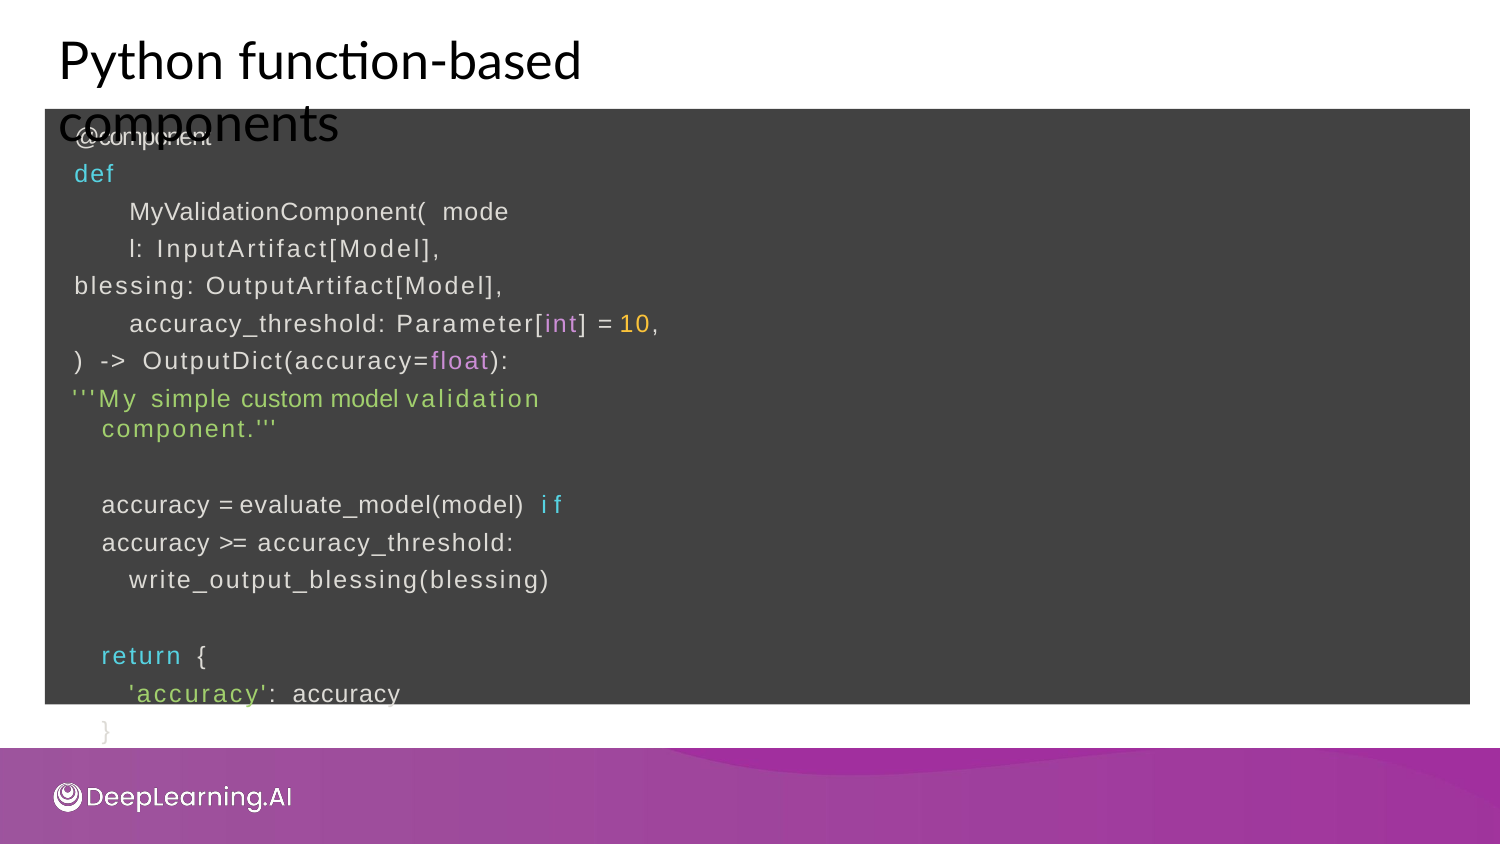

# Python function-based components

@component
def MyValidationComponent(  model: InputArtifact[Model],
blessing: OutputArtifact[Model],  accuracy_threshold: Parameter[int] = 10,
) -> OutputDict(accuracy=float):
'''My simple custom model validation component.'''

accuracy = evaluate_model(model)  if accuracy >= accuracy_threshold:
write_output_blessing(blessing)

return {
'accuracy': accuracy
}